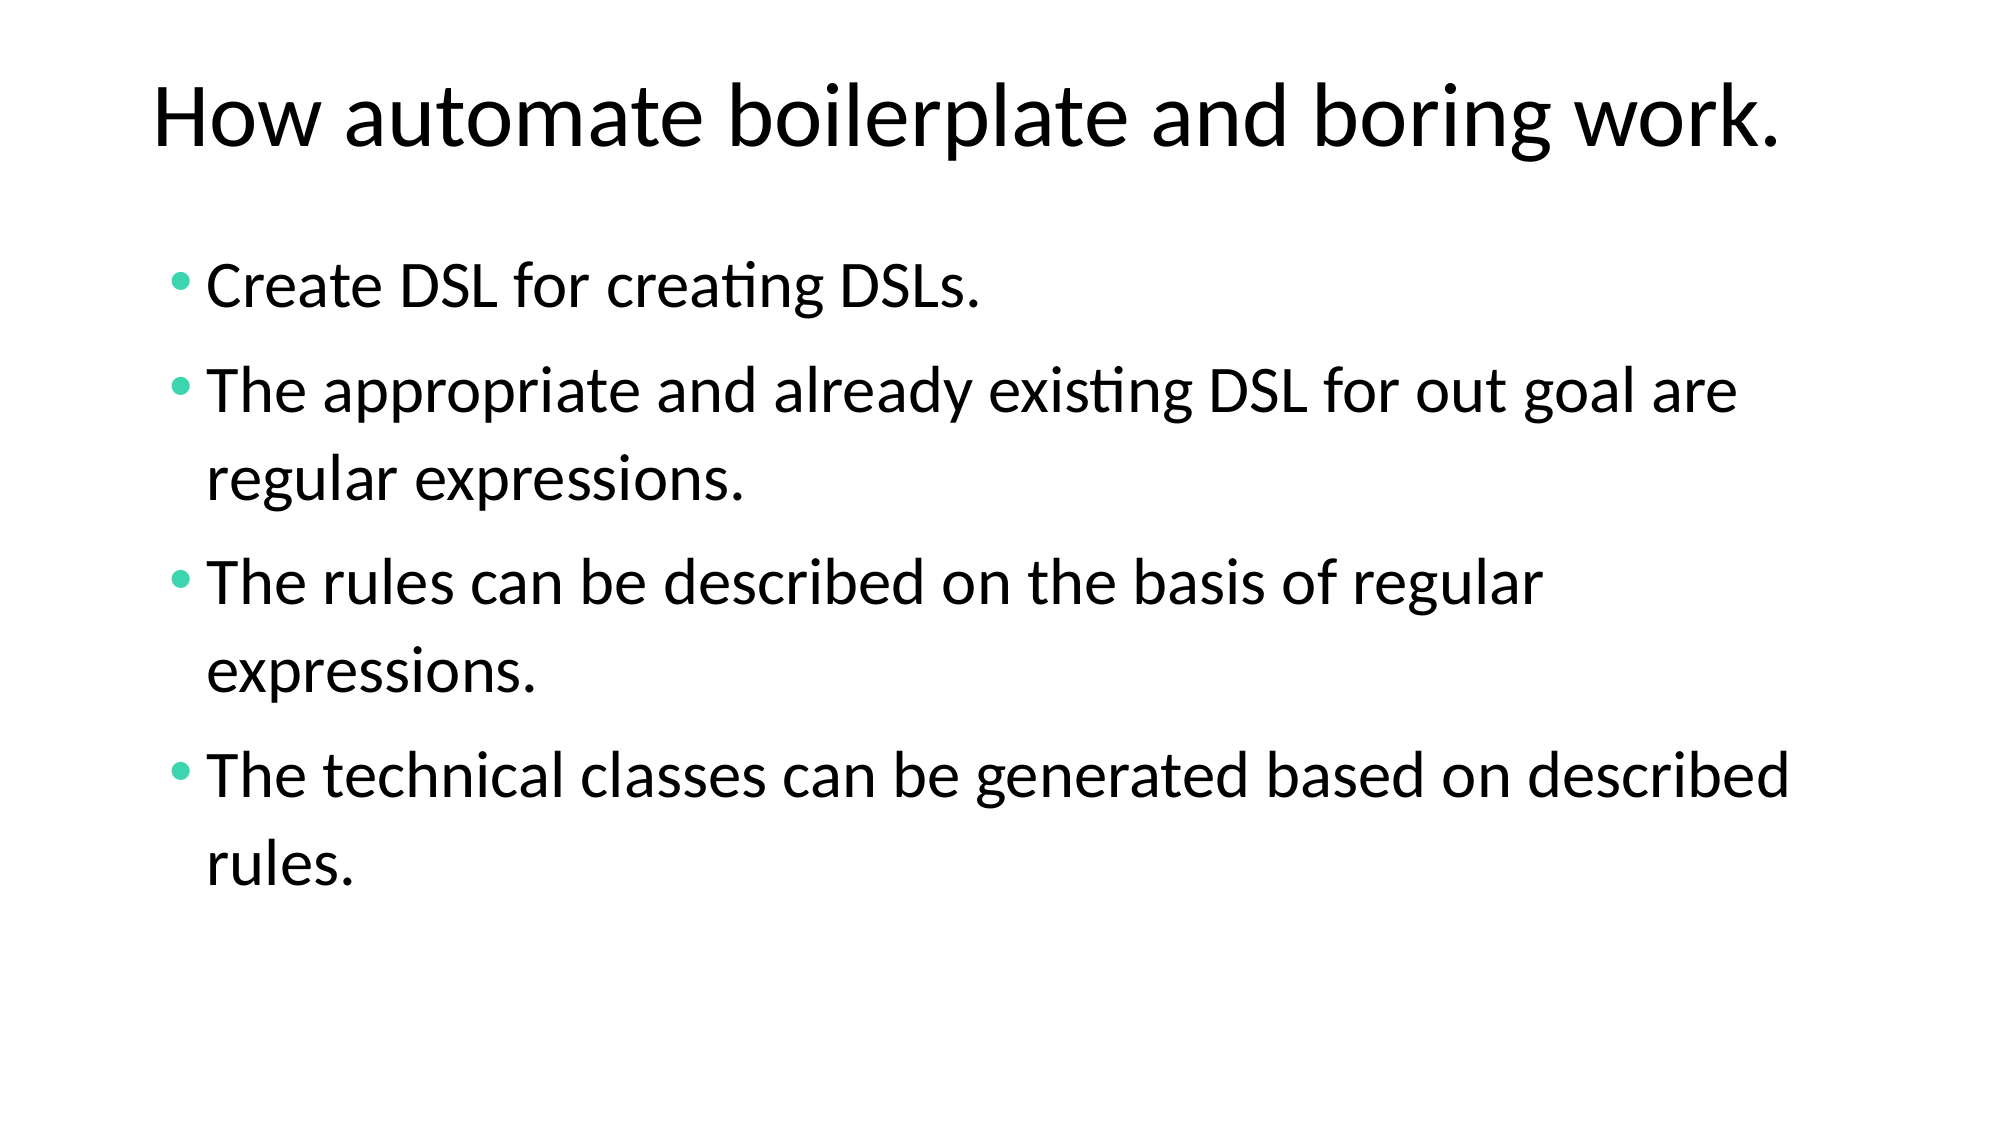

How automate boilerplate and boring work.
Create DSL for creating DSLs.
The appropriate and already existing DSL for out goal are regular expressions.
The rules can be described on the basis of regular expressions.
The technical classes can be generated based on described rules.